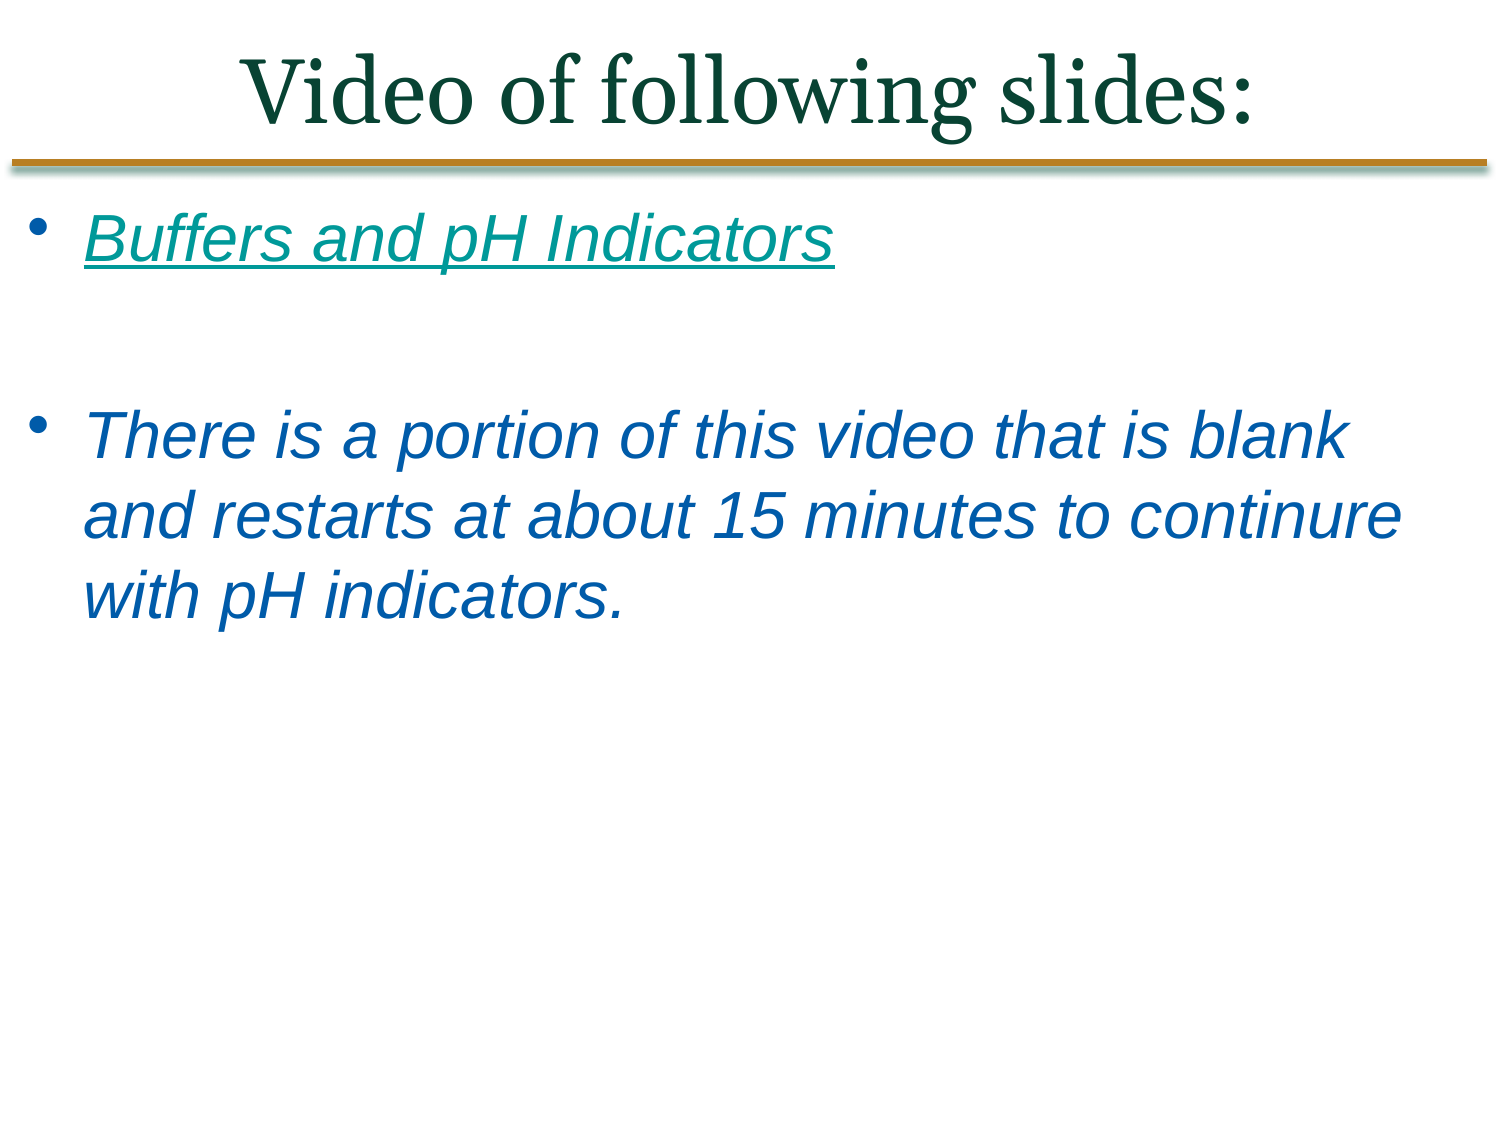

Video of following slides:
Buffers and pH Indicators

There is a portion of this video that is blank and restarts at about 15 minutes to continure with pH indicators.